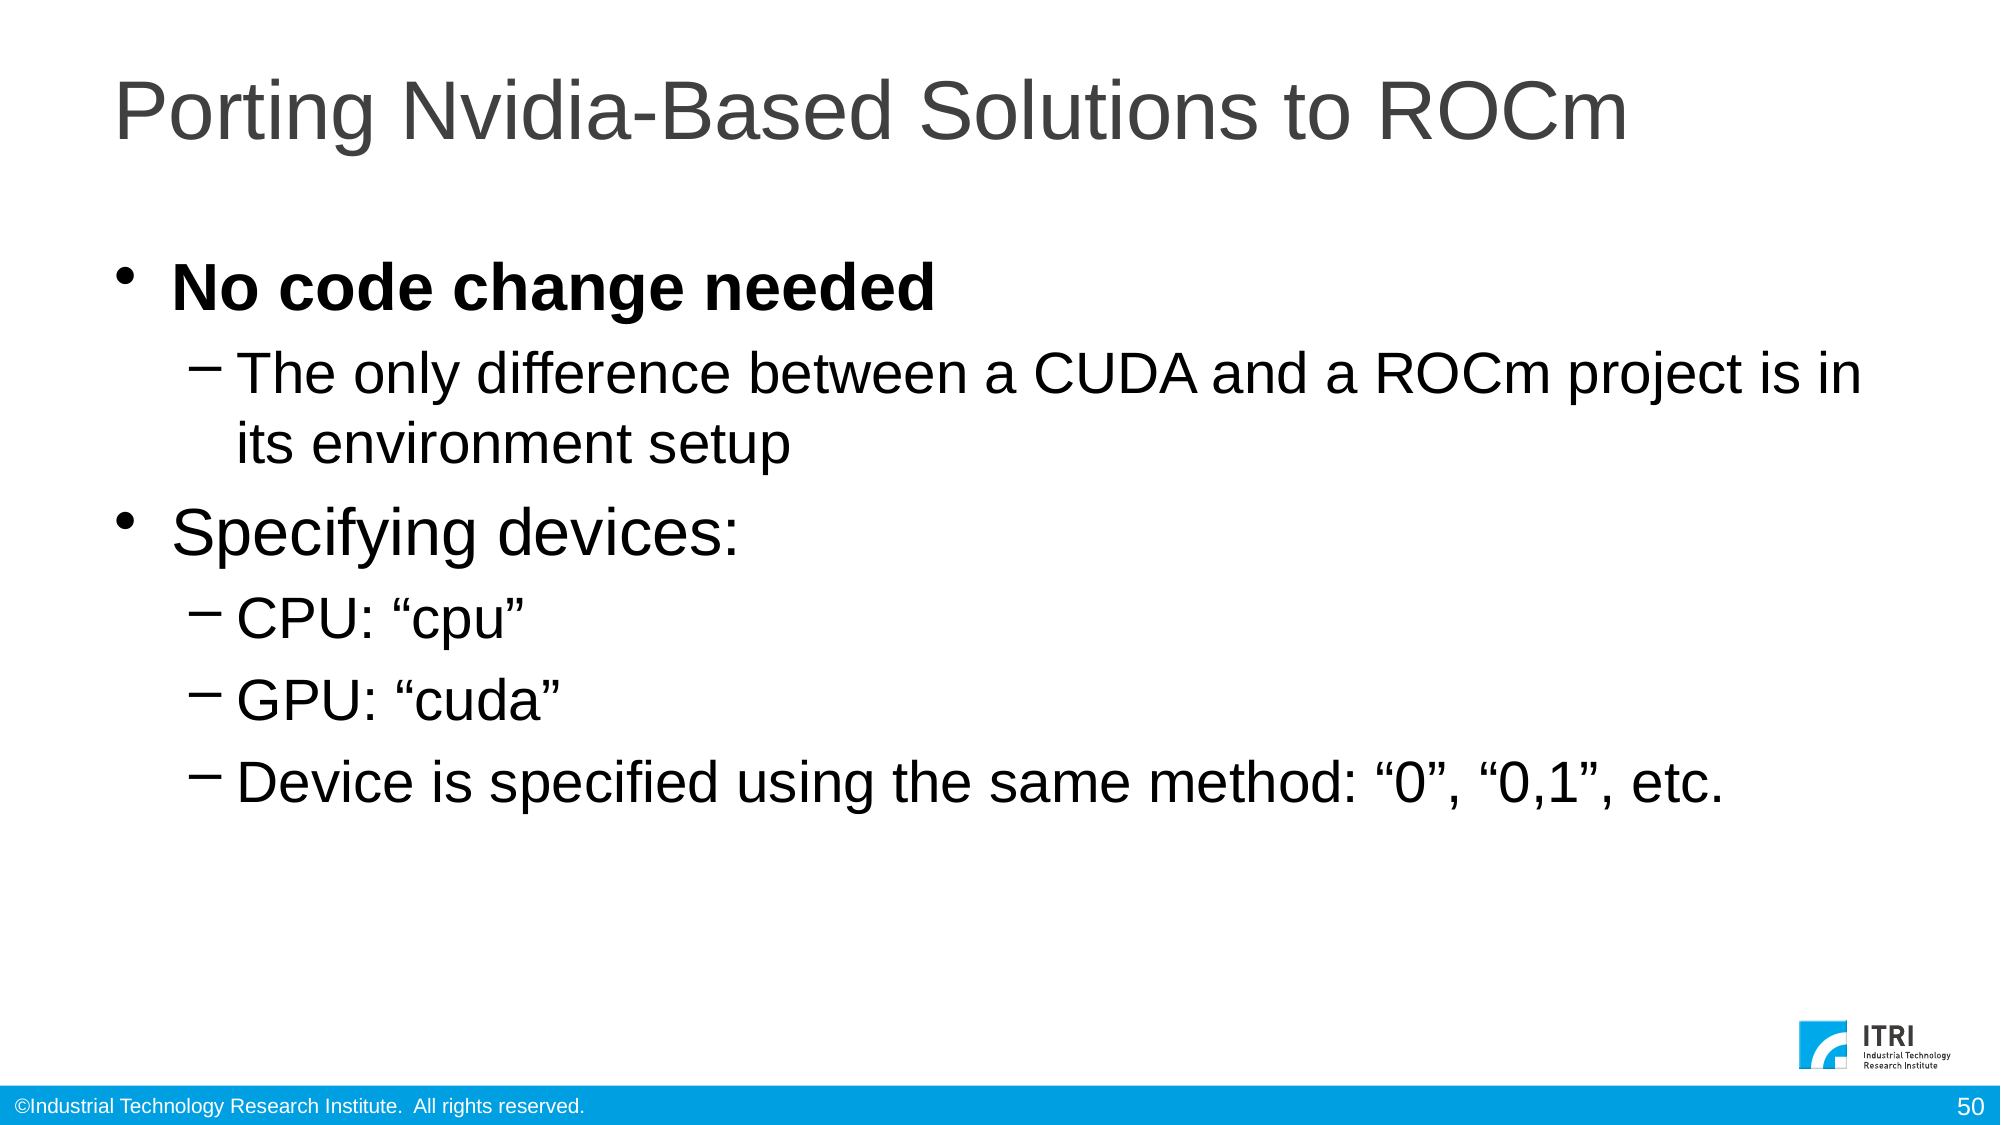

# Porting Nvidia-Based Solutions to ROCm
No code change needed
The only difference between a CUDA and a ROCm project is in its environment setup
Specifying devices:
CPU: “cpu”
GPU: “cuda”
Device is specified using the same method: “0”, “0,1”, etc.

50